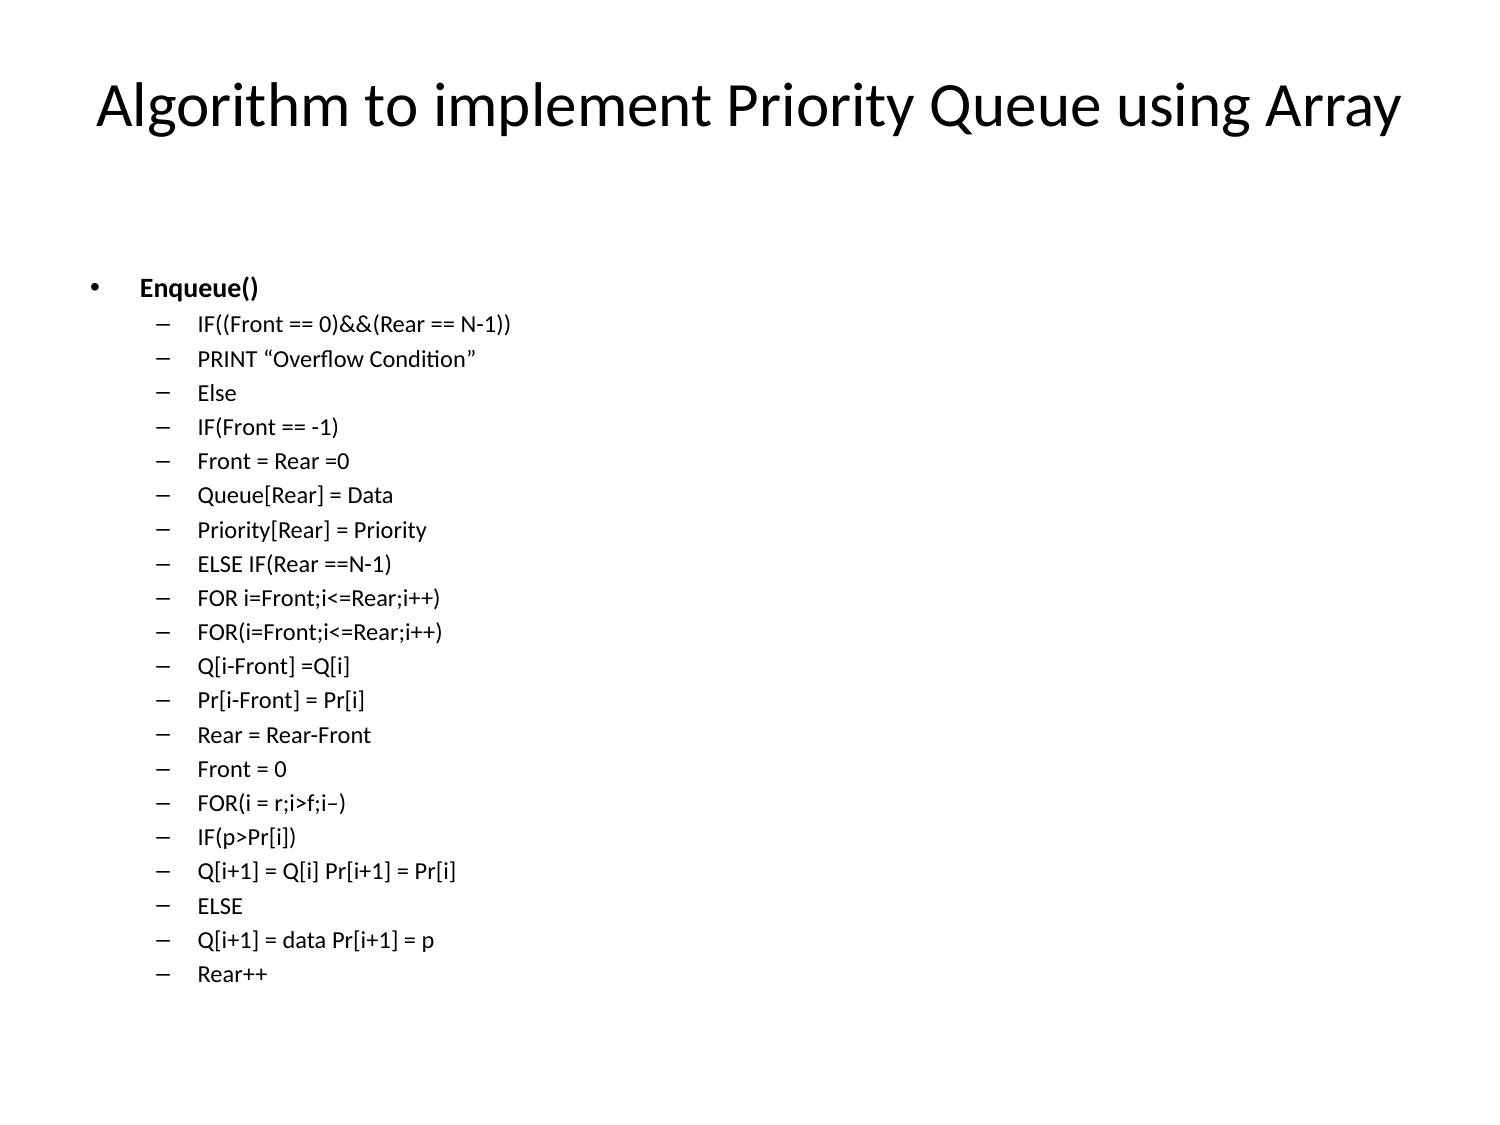

# Algorithm to implement Priority Queue using Array
Enqueue()
IF((Front == 0)&&(Rear == N-1))
PRINT “Overflow Condition”
Else
IF(Front == -1)
Front = Rear =0
Queue[Rear] = Data
Priority[Rear] = Priority
ELSE IF(Rear ==N-1)
FOR i=Front;i<=Rear;i++)
FOR(i=Front;i<=Rear;i++)
Q[i-Front] =Q[i]
Pr[i-Front] = Pr[i]
Rear = Rear-Front
Front = 0
FOR(i = r;i>f;i–)
IF(p>Pr[i])
Q[i+1] = Q[i] Pr[i+1] = Pr[i]
ELSE
Q[i+1] = data Pr[i+1] = p
Rear++